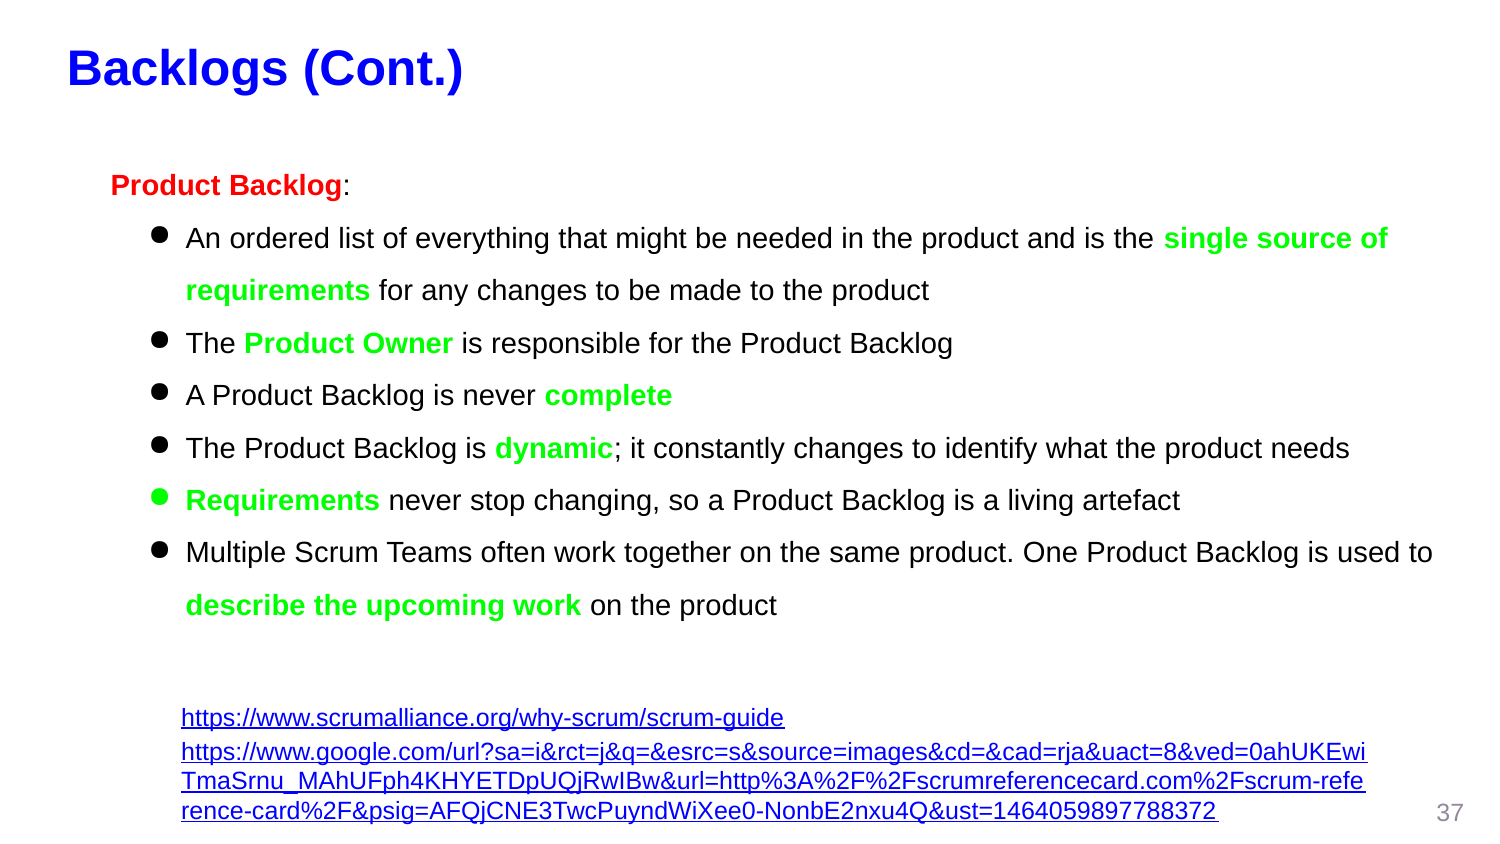

Backlogs (Cont.)

Product Backlog:
An ordered list of everything that might be needed in the product and is the single source of requirements for any changes to be made to the product
The Product Owner is responsible for the Product Backlog
A Product Backlog is never complete
The Product Backlog is dynamic; it constantly changes to identify what the product needs
Requirements never stop changing, so a Product Backlog is a living artefact
Multiple Scrum Teams often work together on the same product. One Product Backlog is used to describe the upcoming work on the product
https://www.scrumalliance.org/why-scrum/scrum-guide
https://www.google.com/url?sa=i&rct=j&q=&esrc=s&source=images&cd=&cad=rja&uact=8&ved=0ahUKEwiTmaSrnu_MAhUFph4KHYETDpUQjRwIBw&url=http%3A%2F%2Fscrumreferencecard.com%2Fscrum-reference-card%2F&psig=AFQjCNE3TwcPuyndWiXee0-NonbE2nxu4Q&ust=1464059897788372